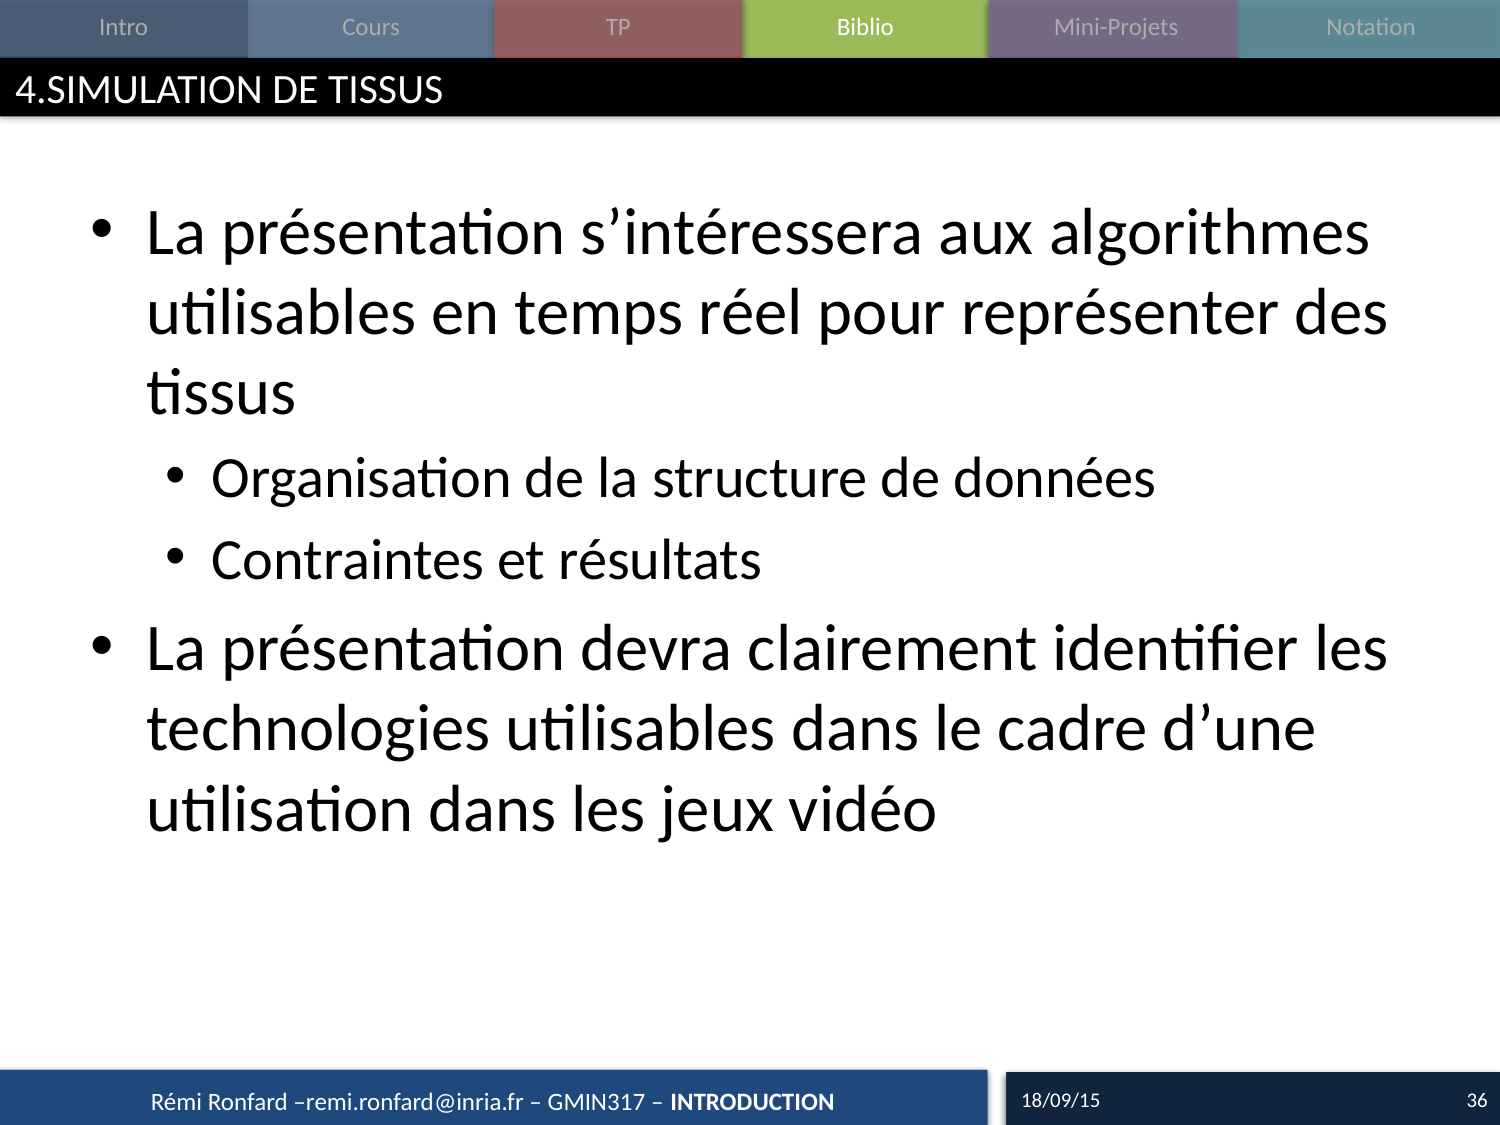

# 4.SIMULATION DE TISSUS
La présentation s’intéressera aux algorithmes utilisables en temps réel pour représenter des tissus
Organisation de la structure de données
Contraintes et résultats
La présentation devra clairement identifier les technologies utilisables dans le cadre d’une utilisation dans les jeux vidéo

18/09/15
36
Rémi Ronfard –remi.ronfard@inria.fr – GMIN317 – INTRODUCTION